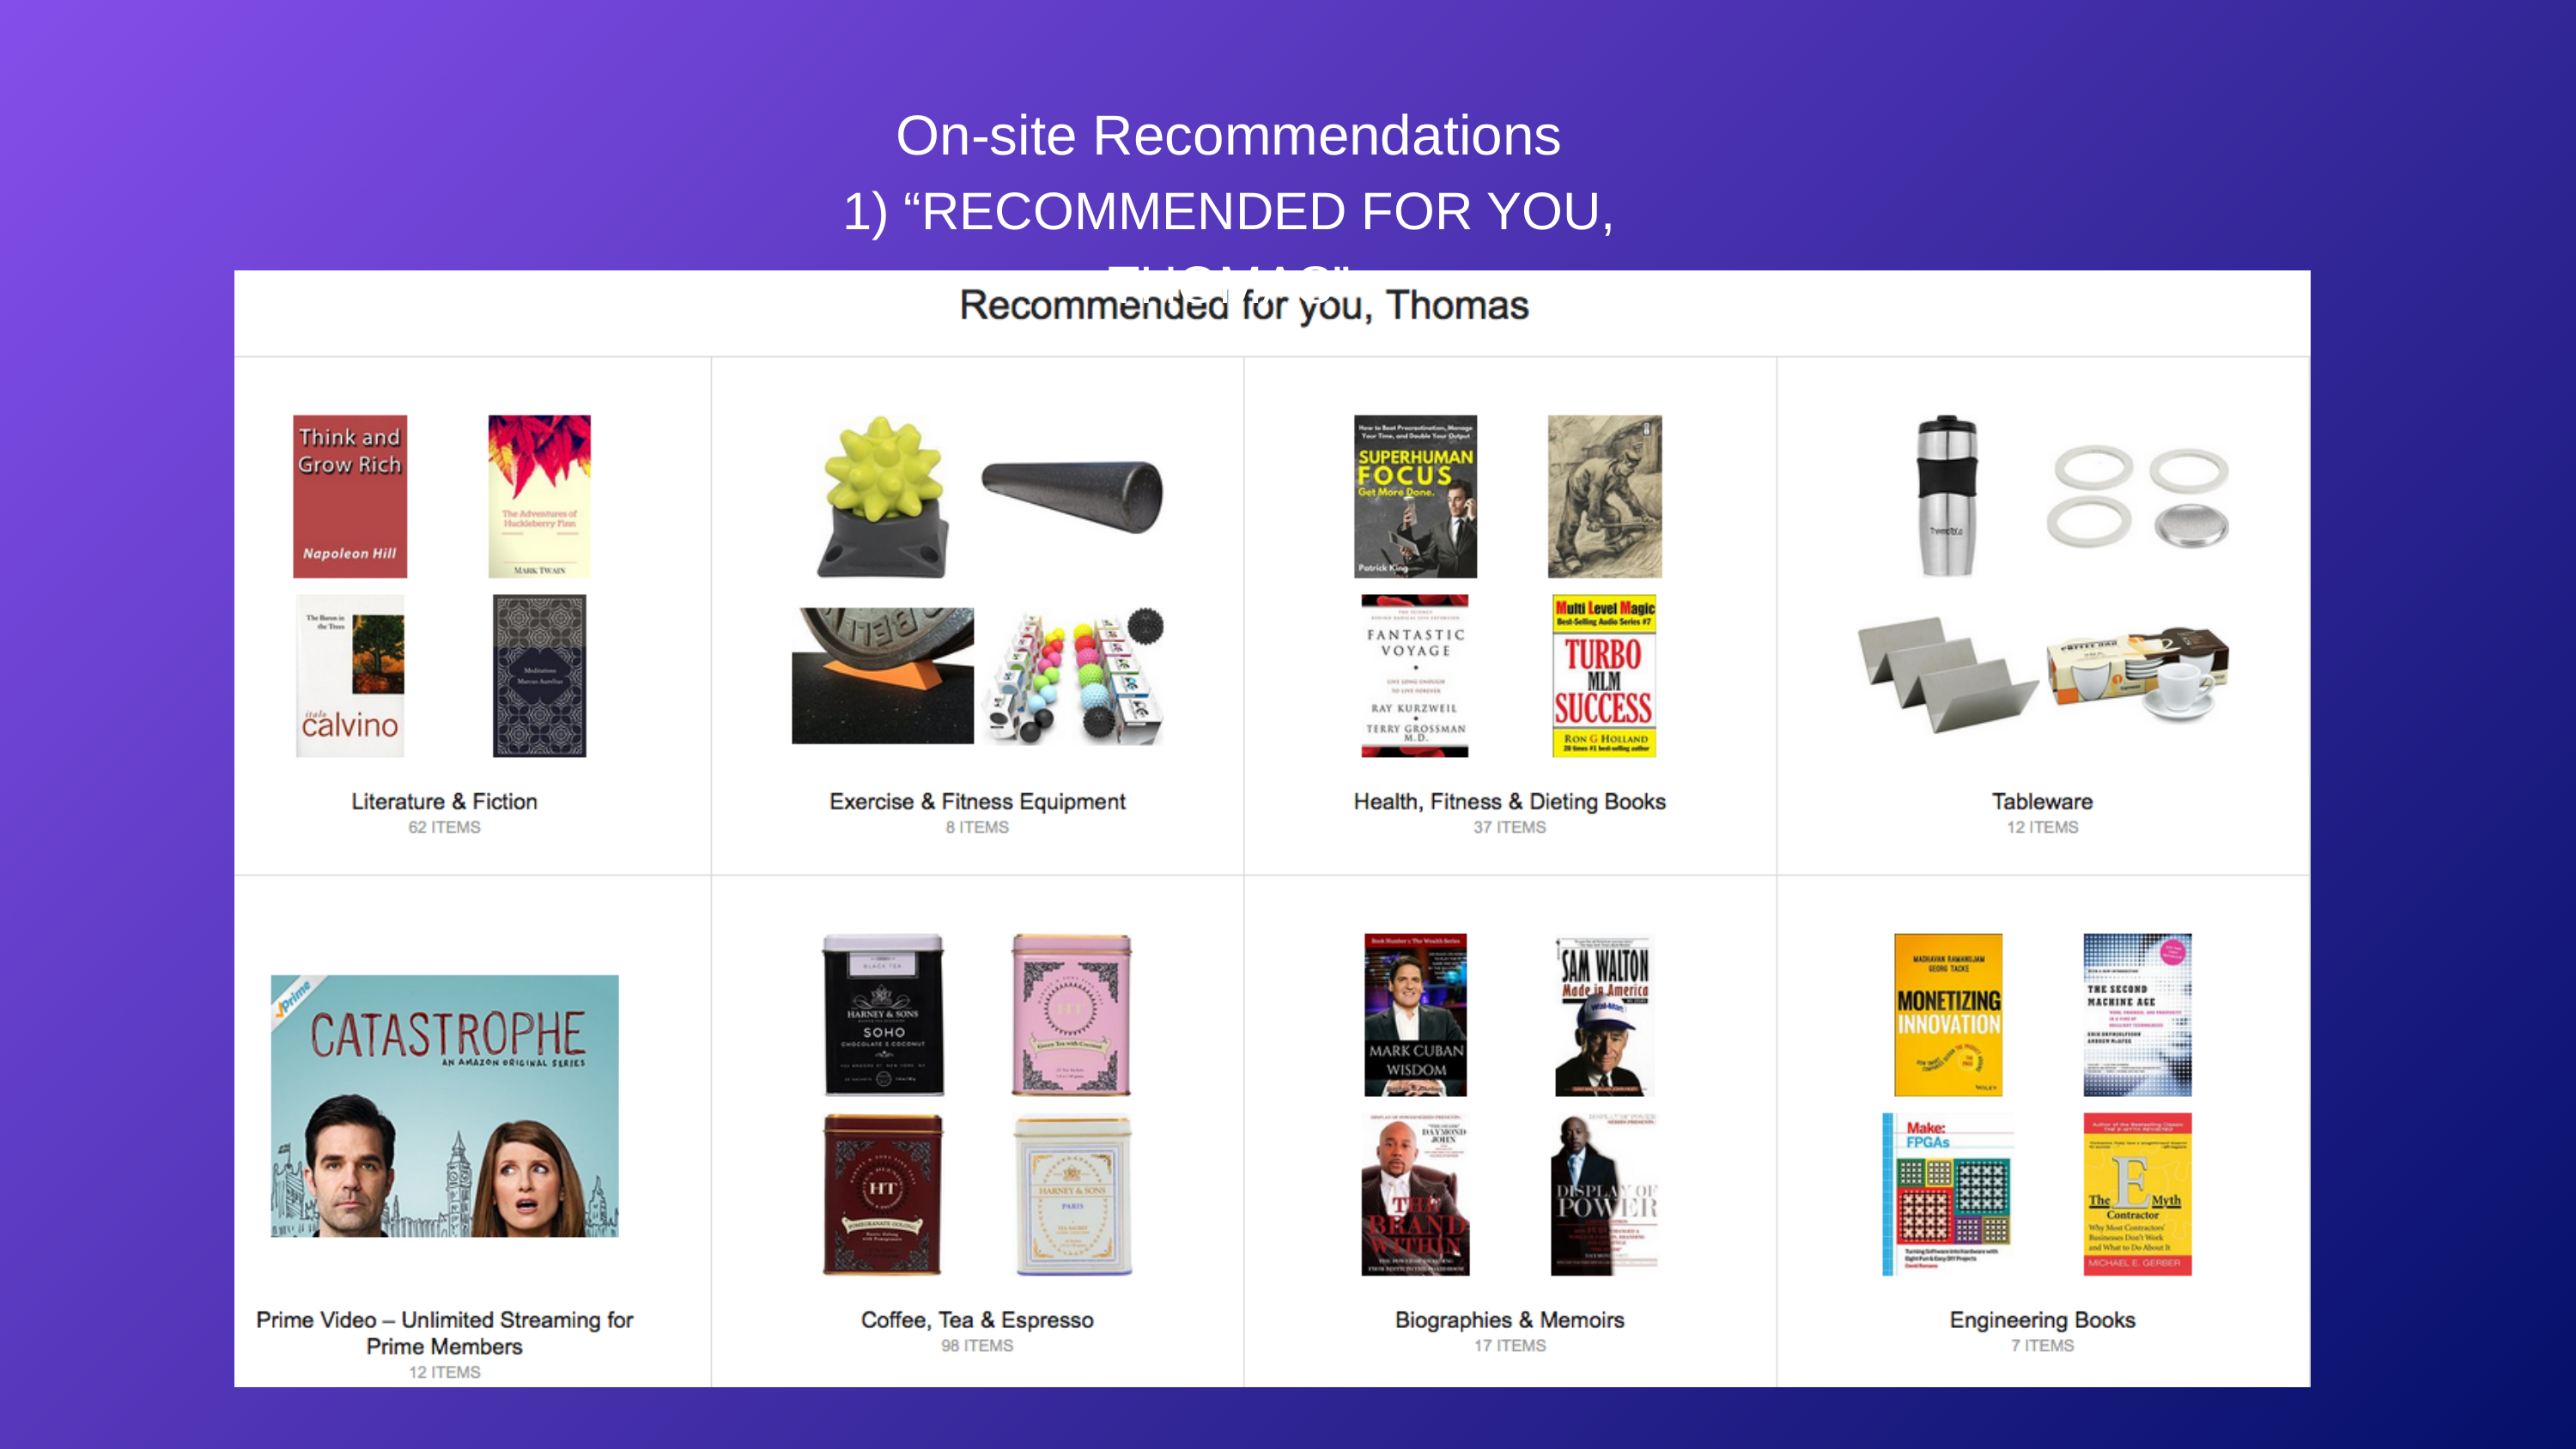

On-site Recommendations
1) “RECOMMENDED FOR YOU, THOMAS”